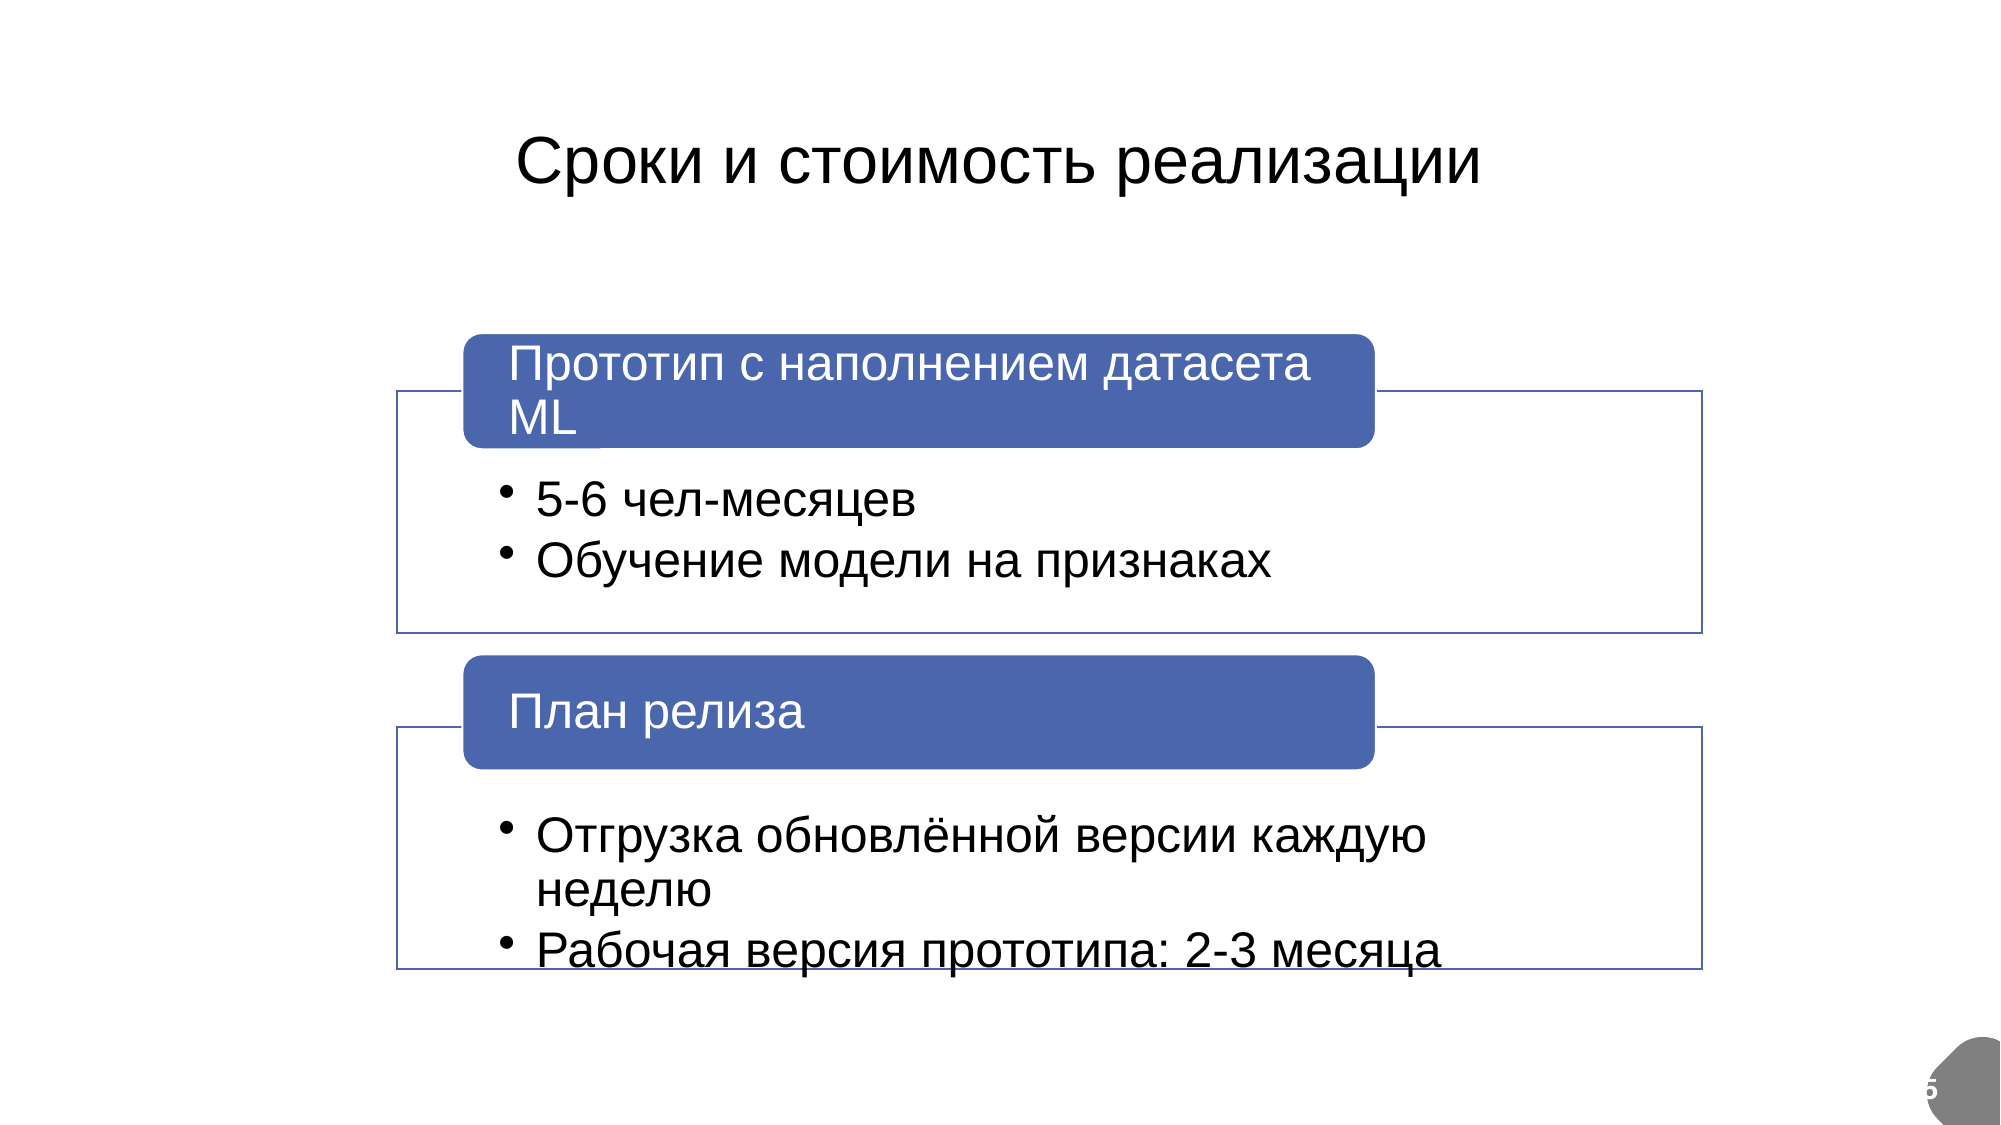

Сроки и стоимость реализации
5-6 чел-месяцев
Обучение модели на признаках
Прототип с наполнением датасета ML
Отгрузка обновлённой версии каждую неделю
Рабочая версия прототипа: 2-3 месяца
План релиза

15